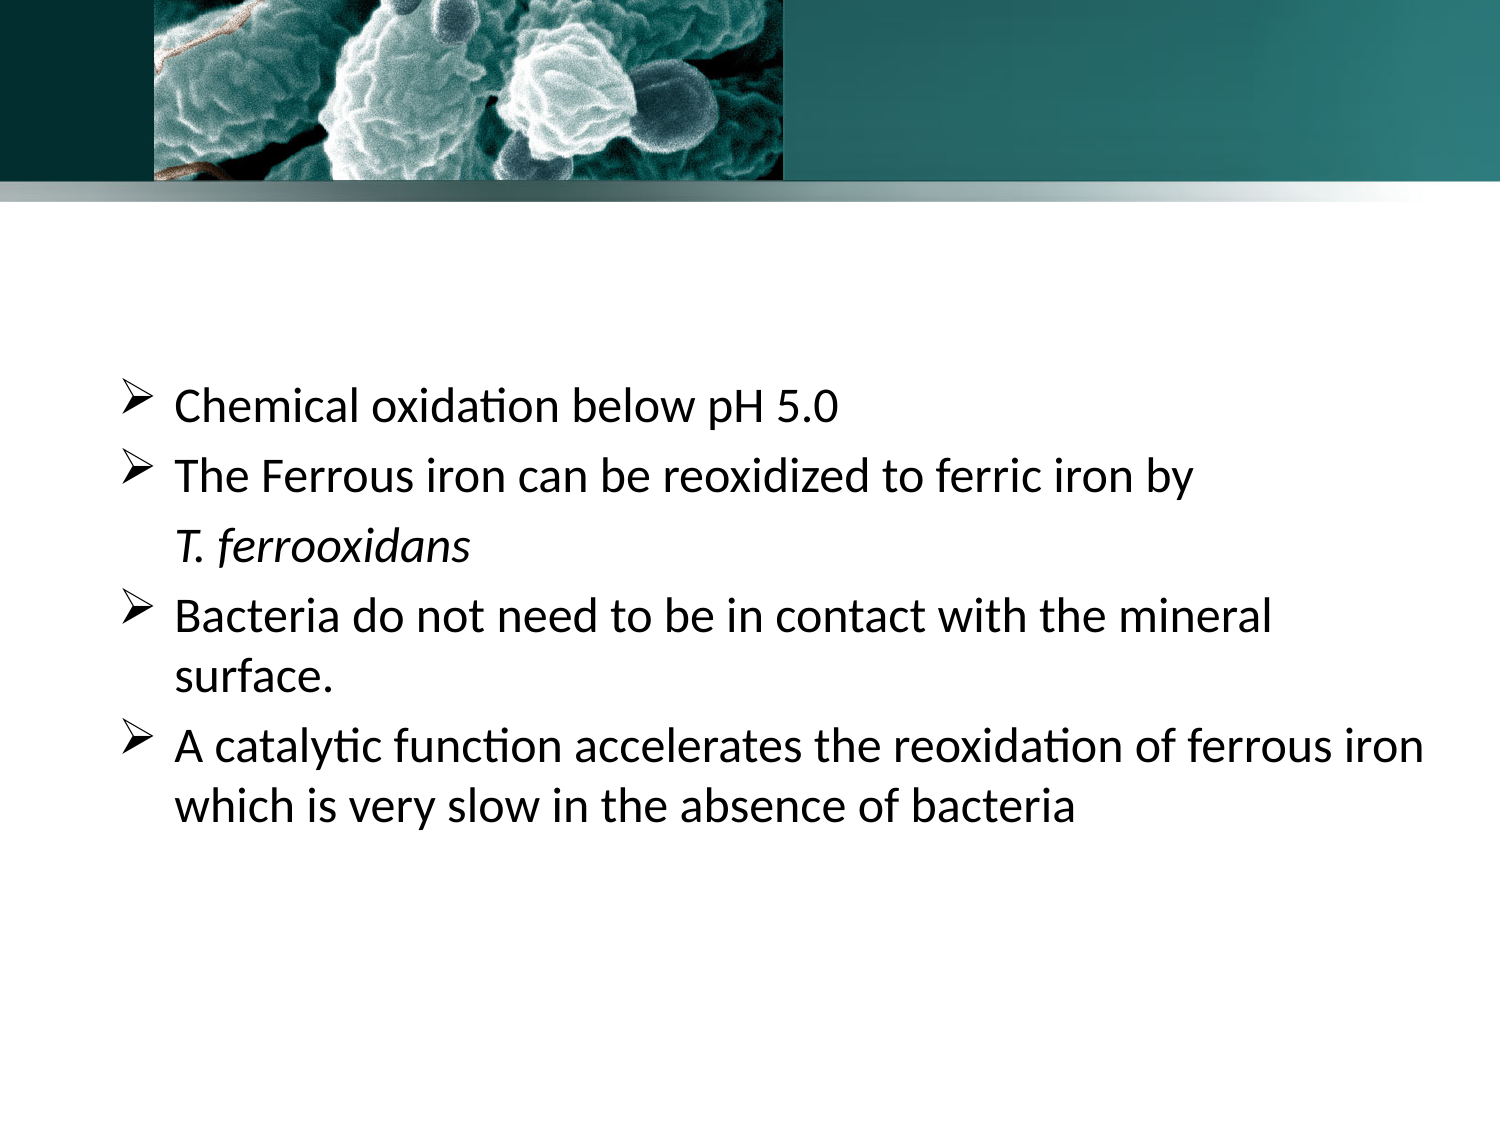

Chemical oxidation below pH 5.0
The Ferrous iron can be reoxidized to ferric iron by
     T. ferrooxidans
Bacteria do not need to be in contact with the mineral surface.
A catalytic function accelerates the reoxidation of ferrous iron which is very slow in the absence of bacteria